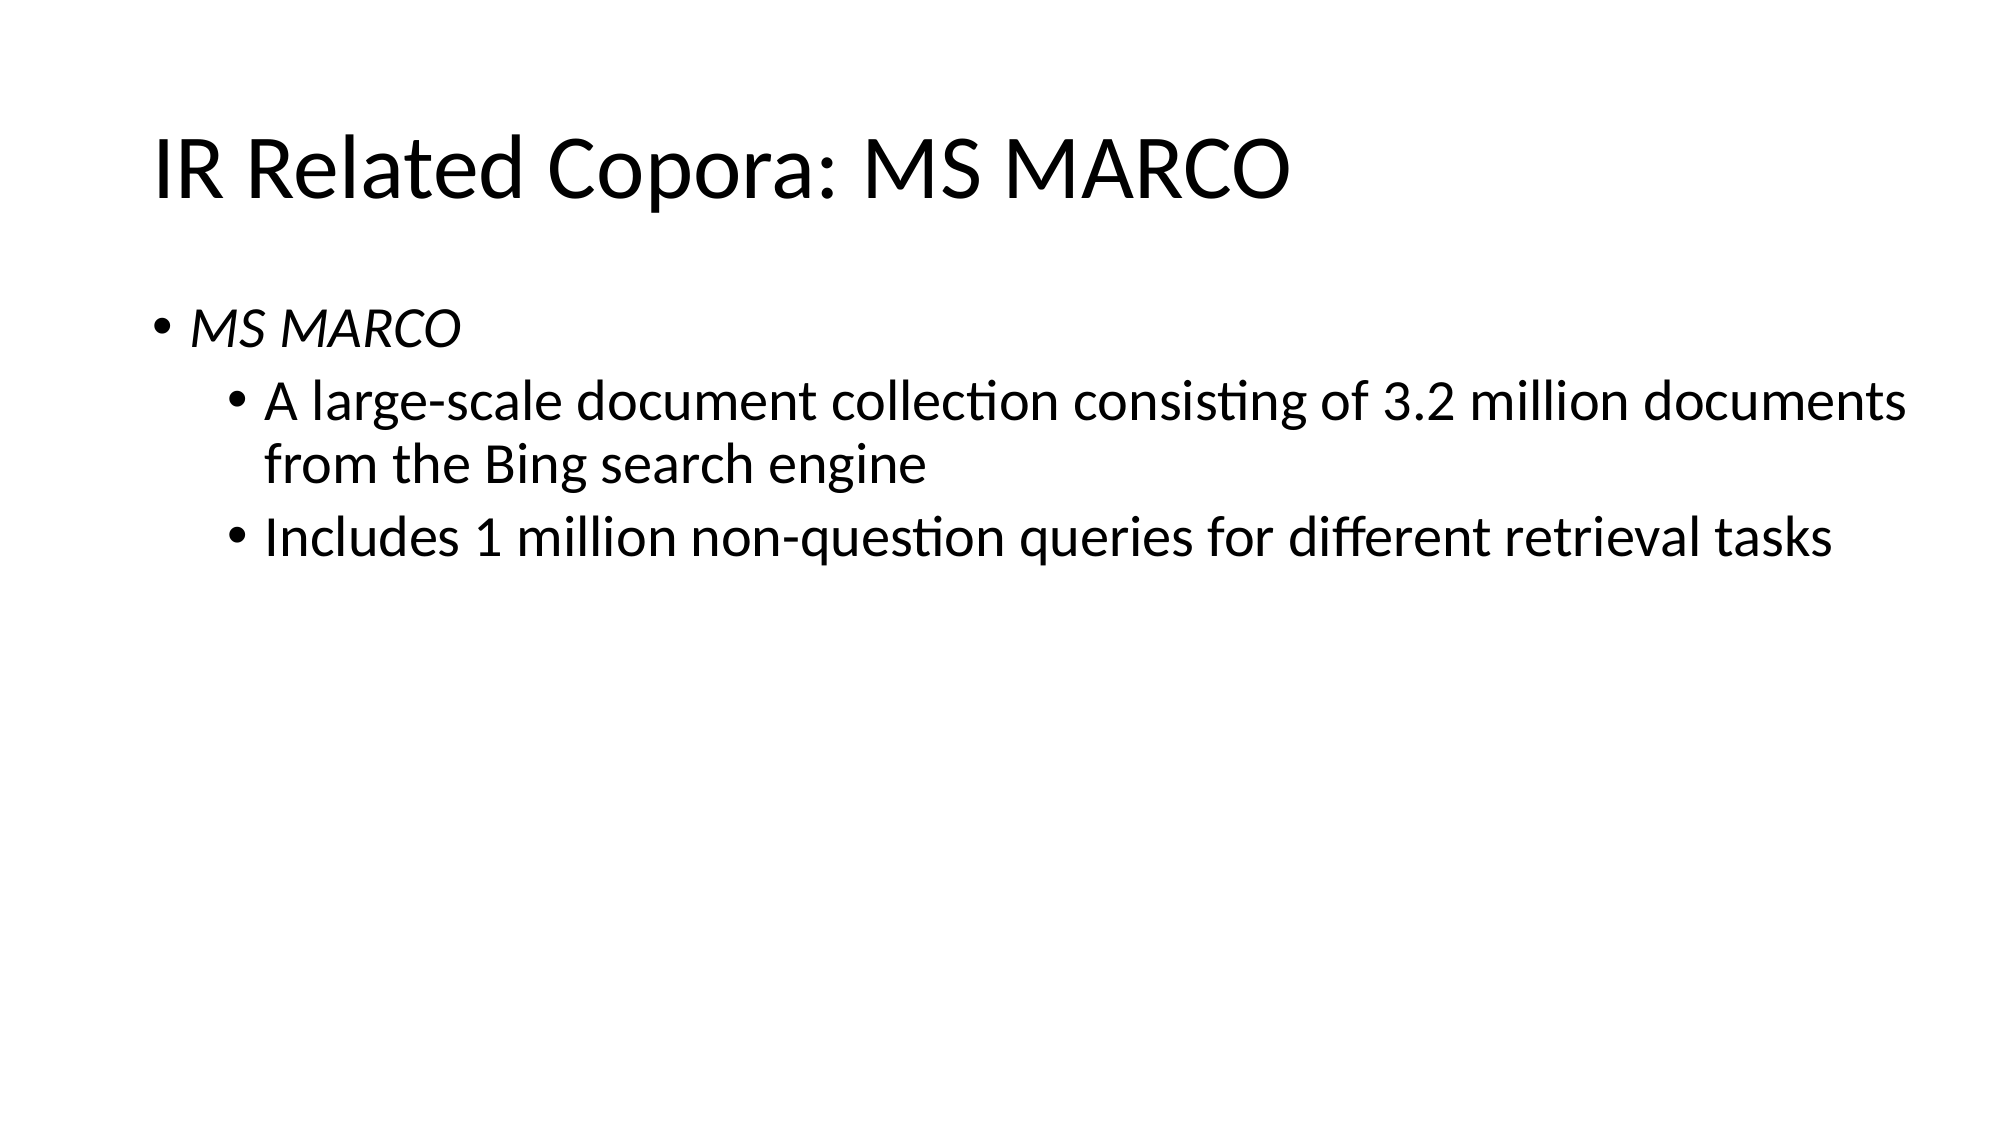

# IR Related Copora: MS MARCO
MS MARCO
A large-scale document collection consisting of 3.2 million documents from the Bing search engine
Includes 1 million non-question queries for different retrieval tasks